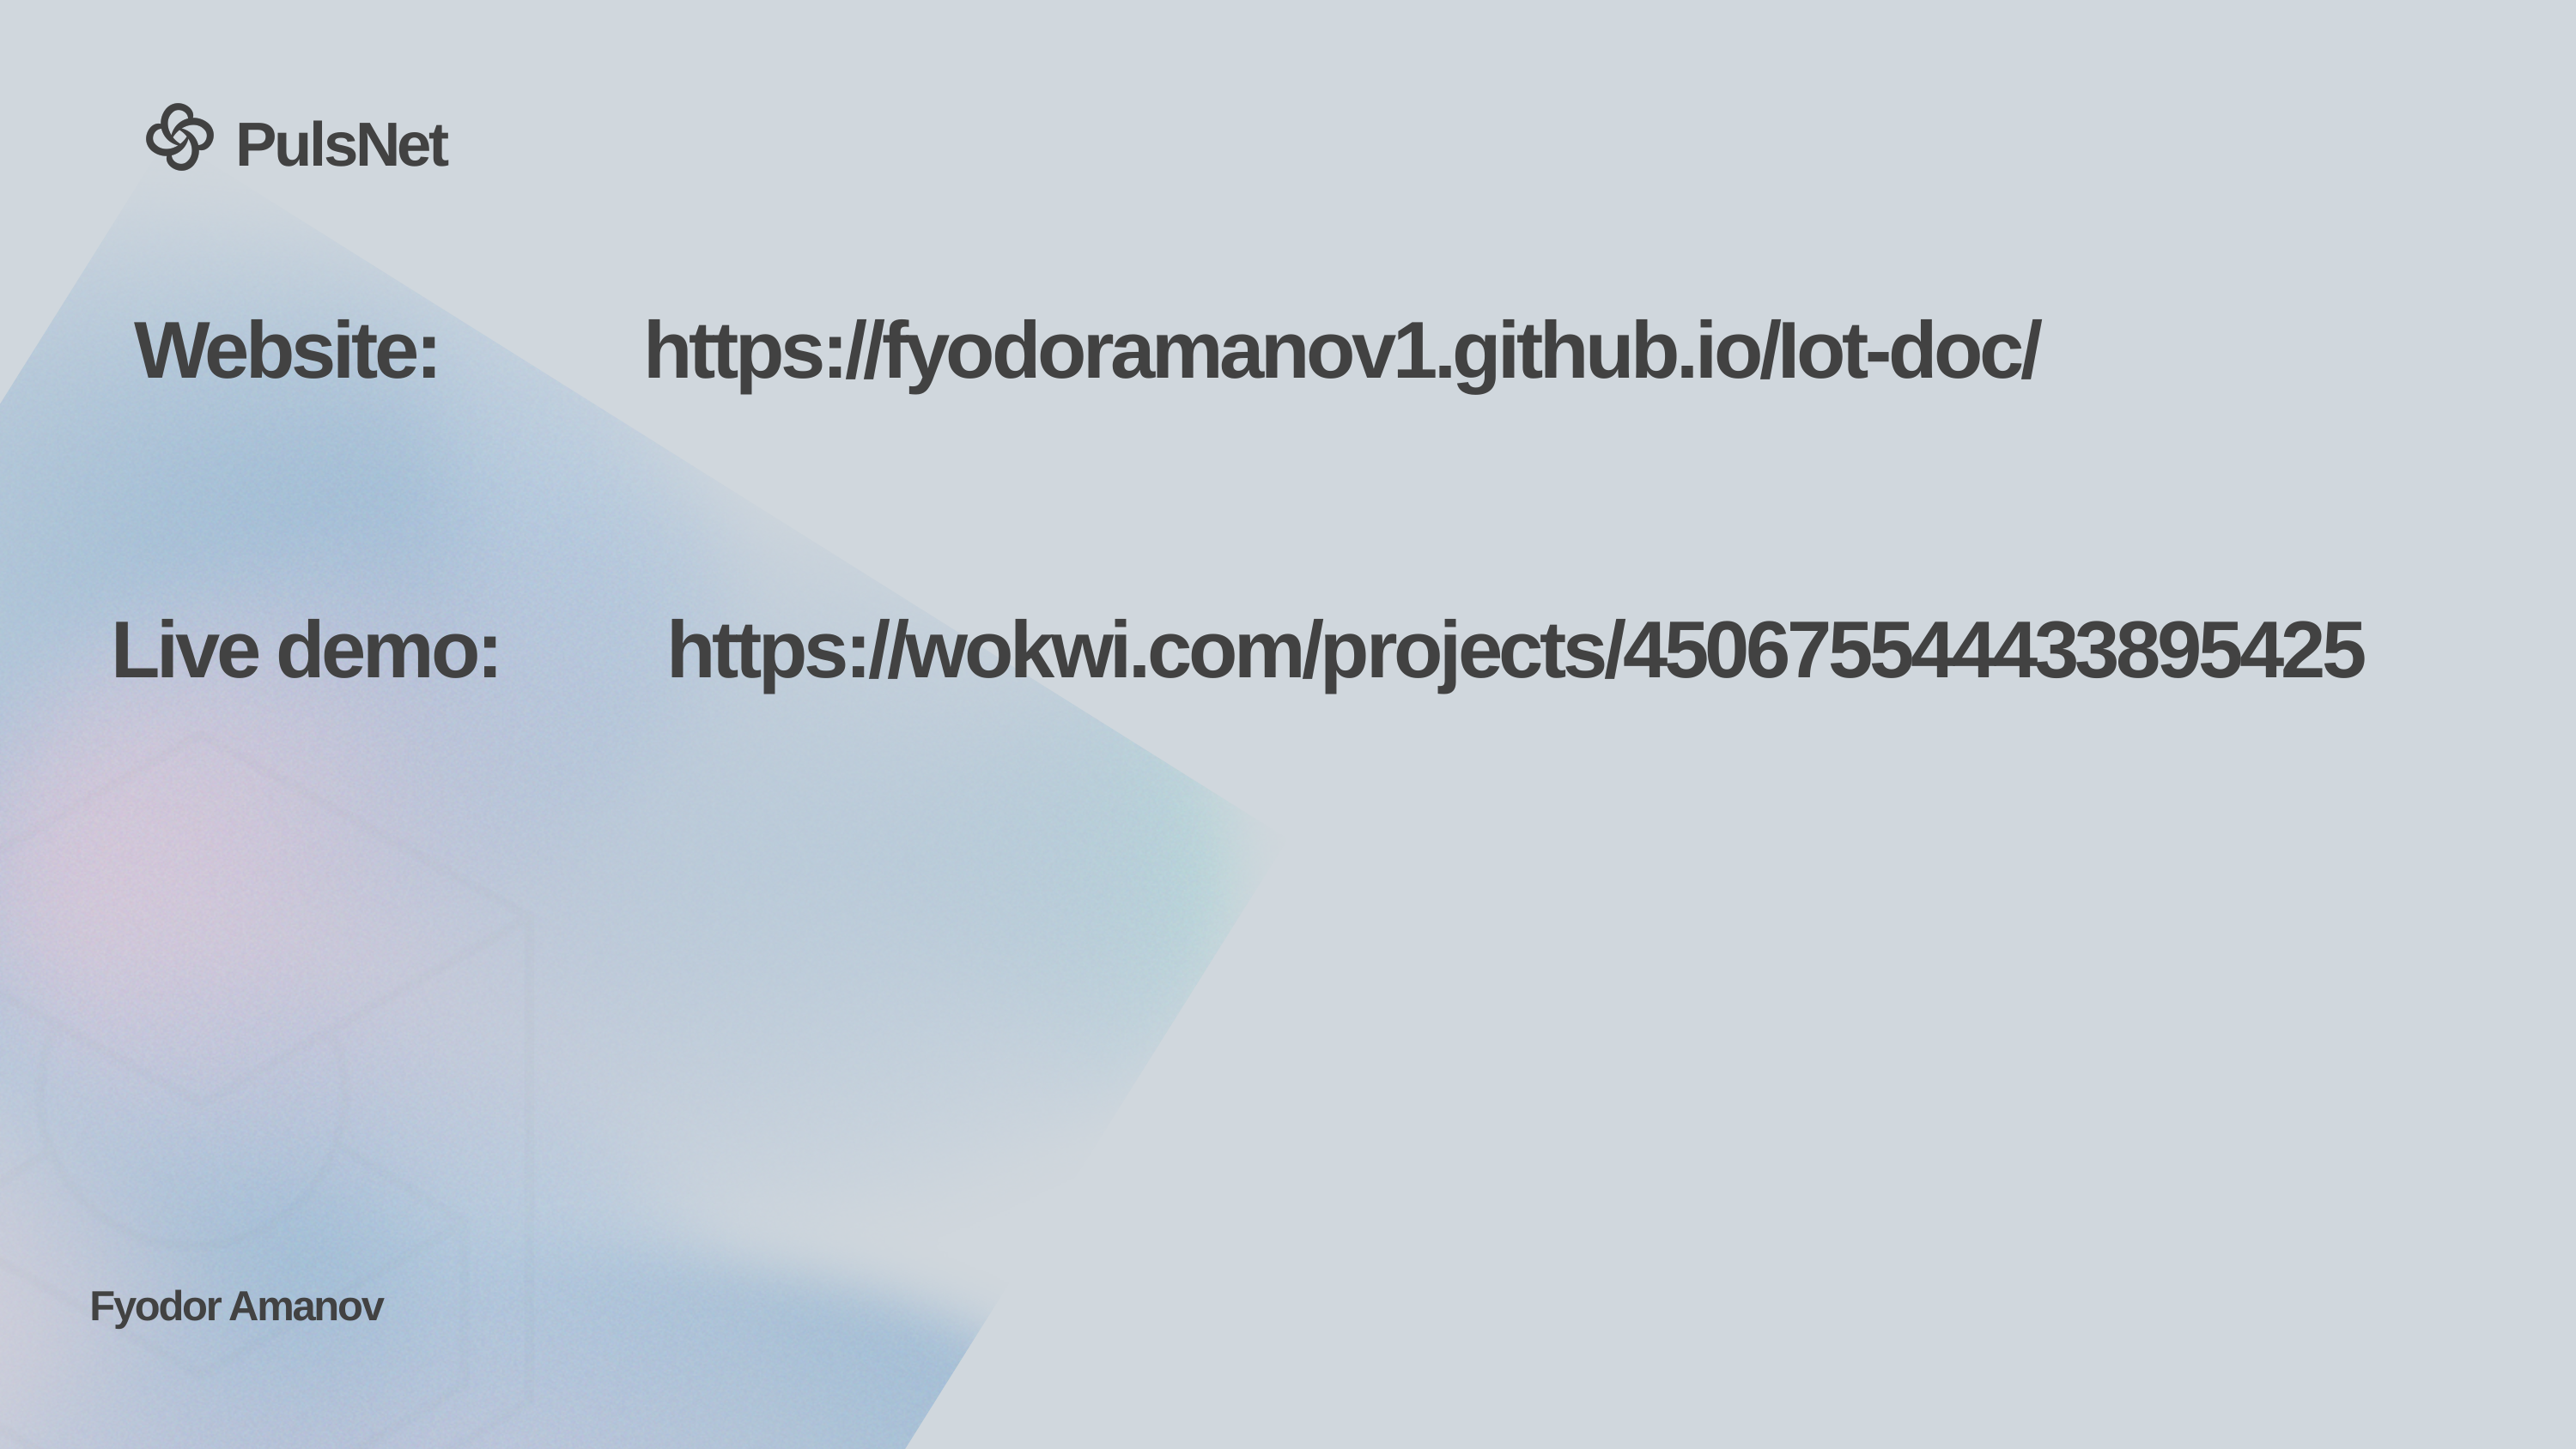

PulsNet

Website:           https://fyodoramanov1.github.io/Iot-doc/

Live demo:         https://wokwi.com/projects/450675544433895425

Fyodor Amanov